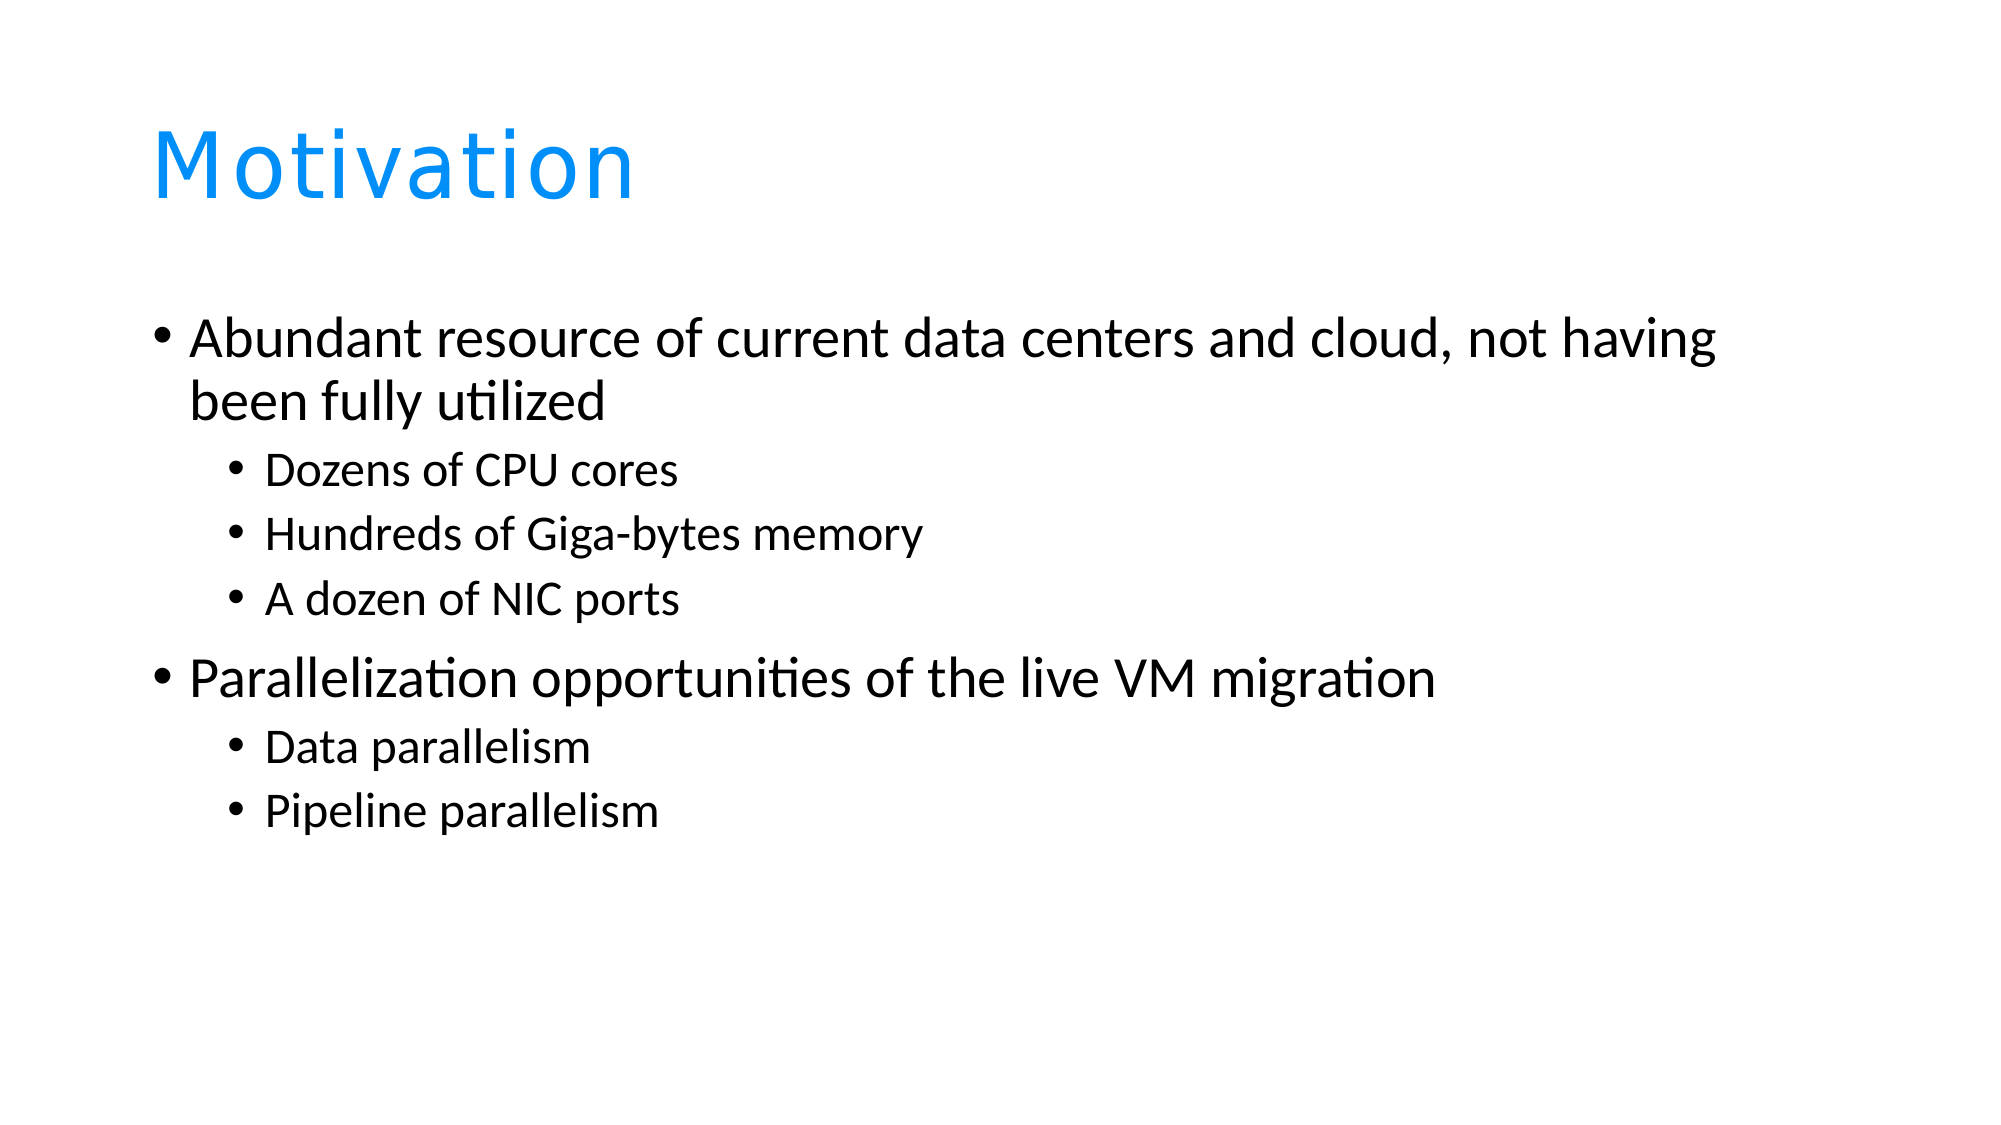

# Motivation
Abundant resource of current data centers and cloud, not having been fully utilized
Dozens of CPU cores
Hundreds of Giga-bytes memory
A dozen of NIC ports
Parallelization opportunities of the live VM migration
Data parallelism
Pipeline parallelism